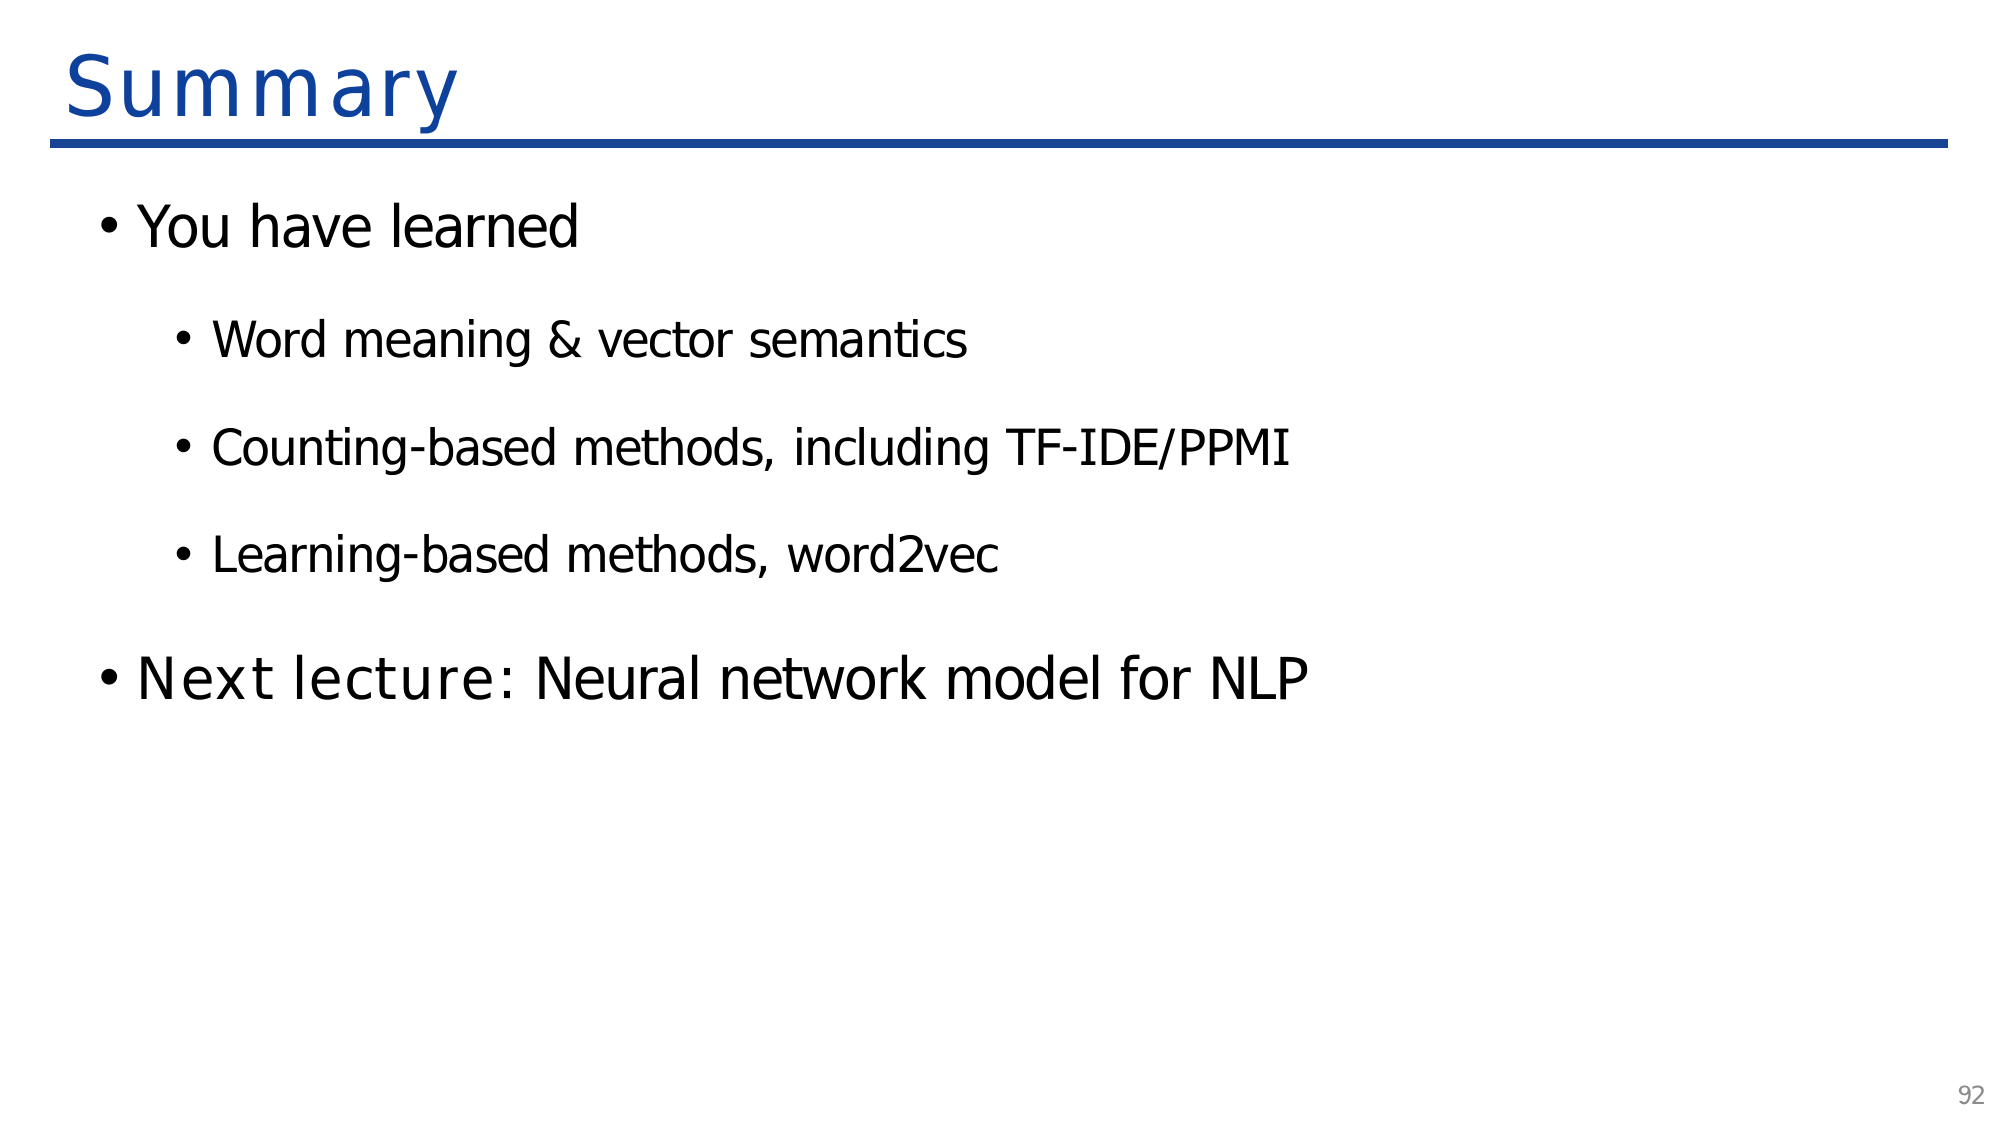

# Summary
You have learned
Word meaning & vector semantics
Counting-based methods, including TF-IDE/PPMI
Learning-based methods, word2vec
Next lecture: Neural network model for NLP
92